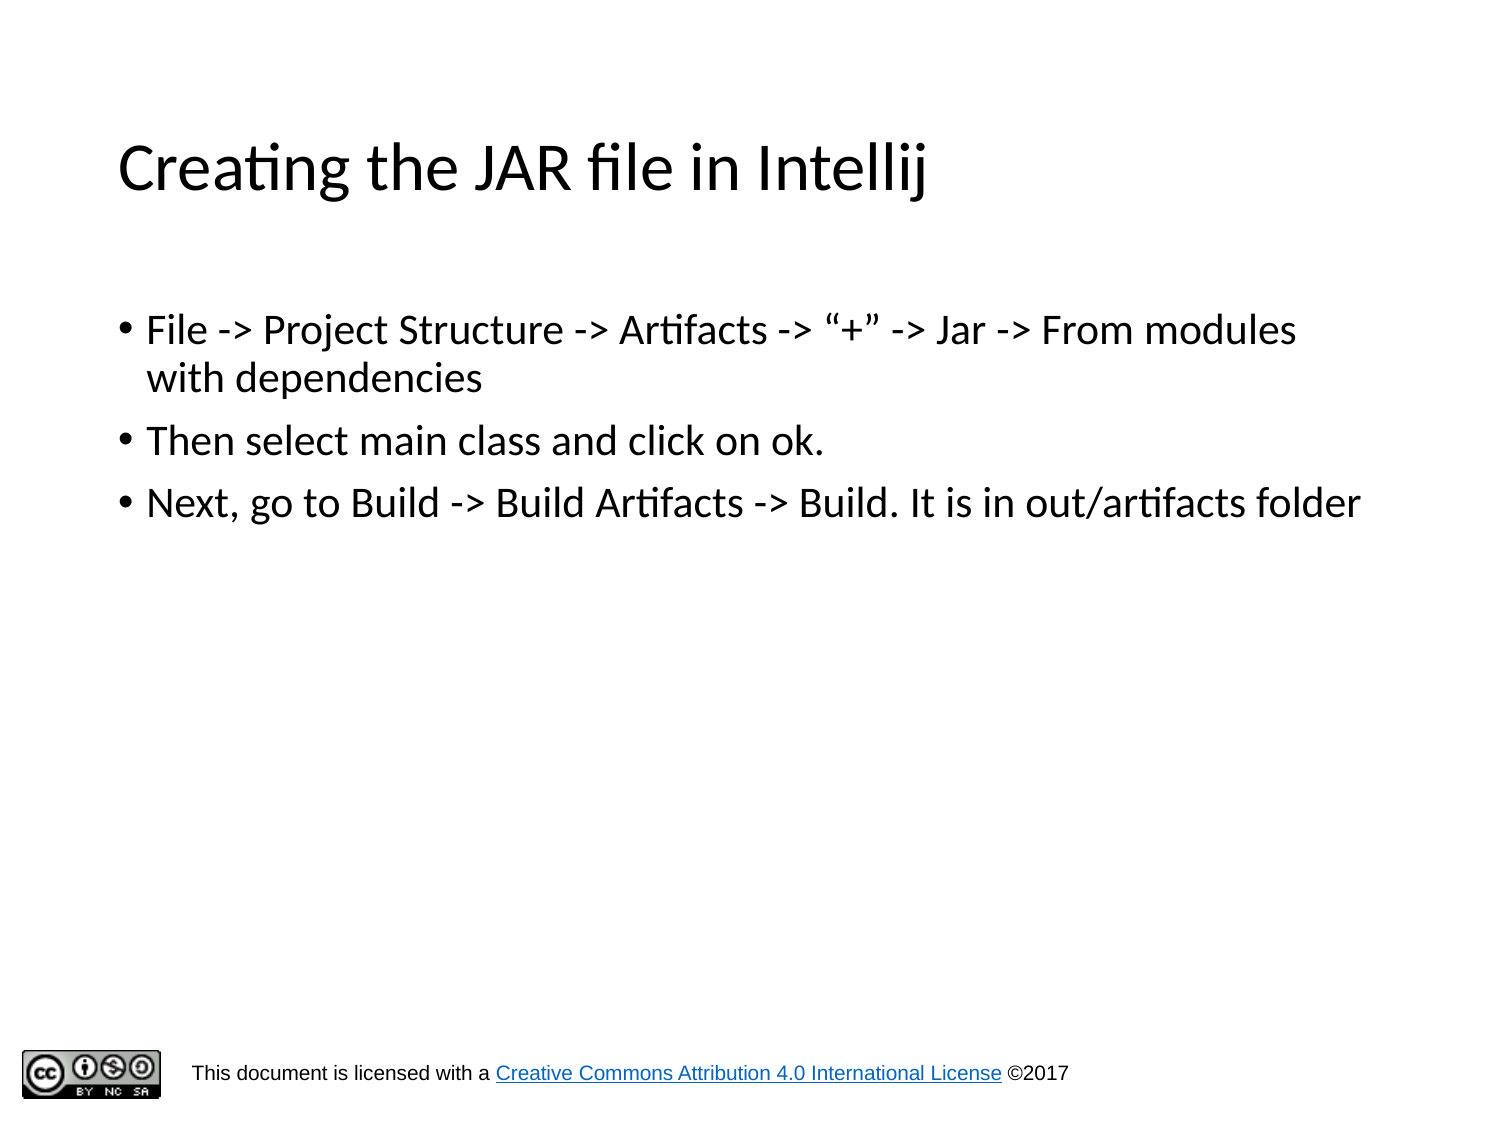

# Creating the JAR file in Intellij
File -> Project Structure -> Artifacts -> “+” -> Jar -> From modules with dependencies
Then select main class and click on ok.
Next, go to Build -> Build Artifacts -> Build. It is in out/artifacts folder